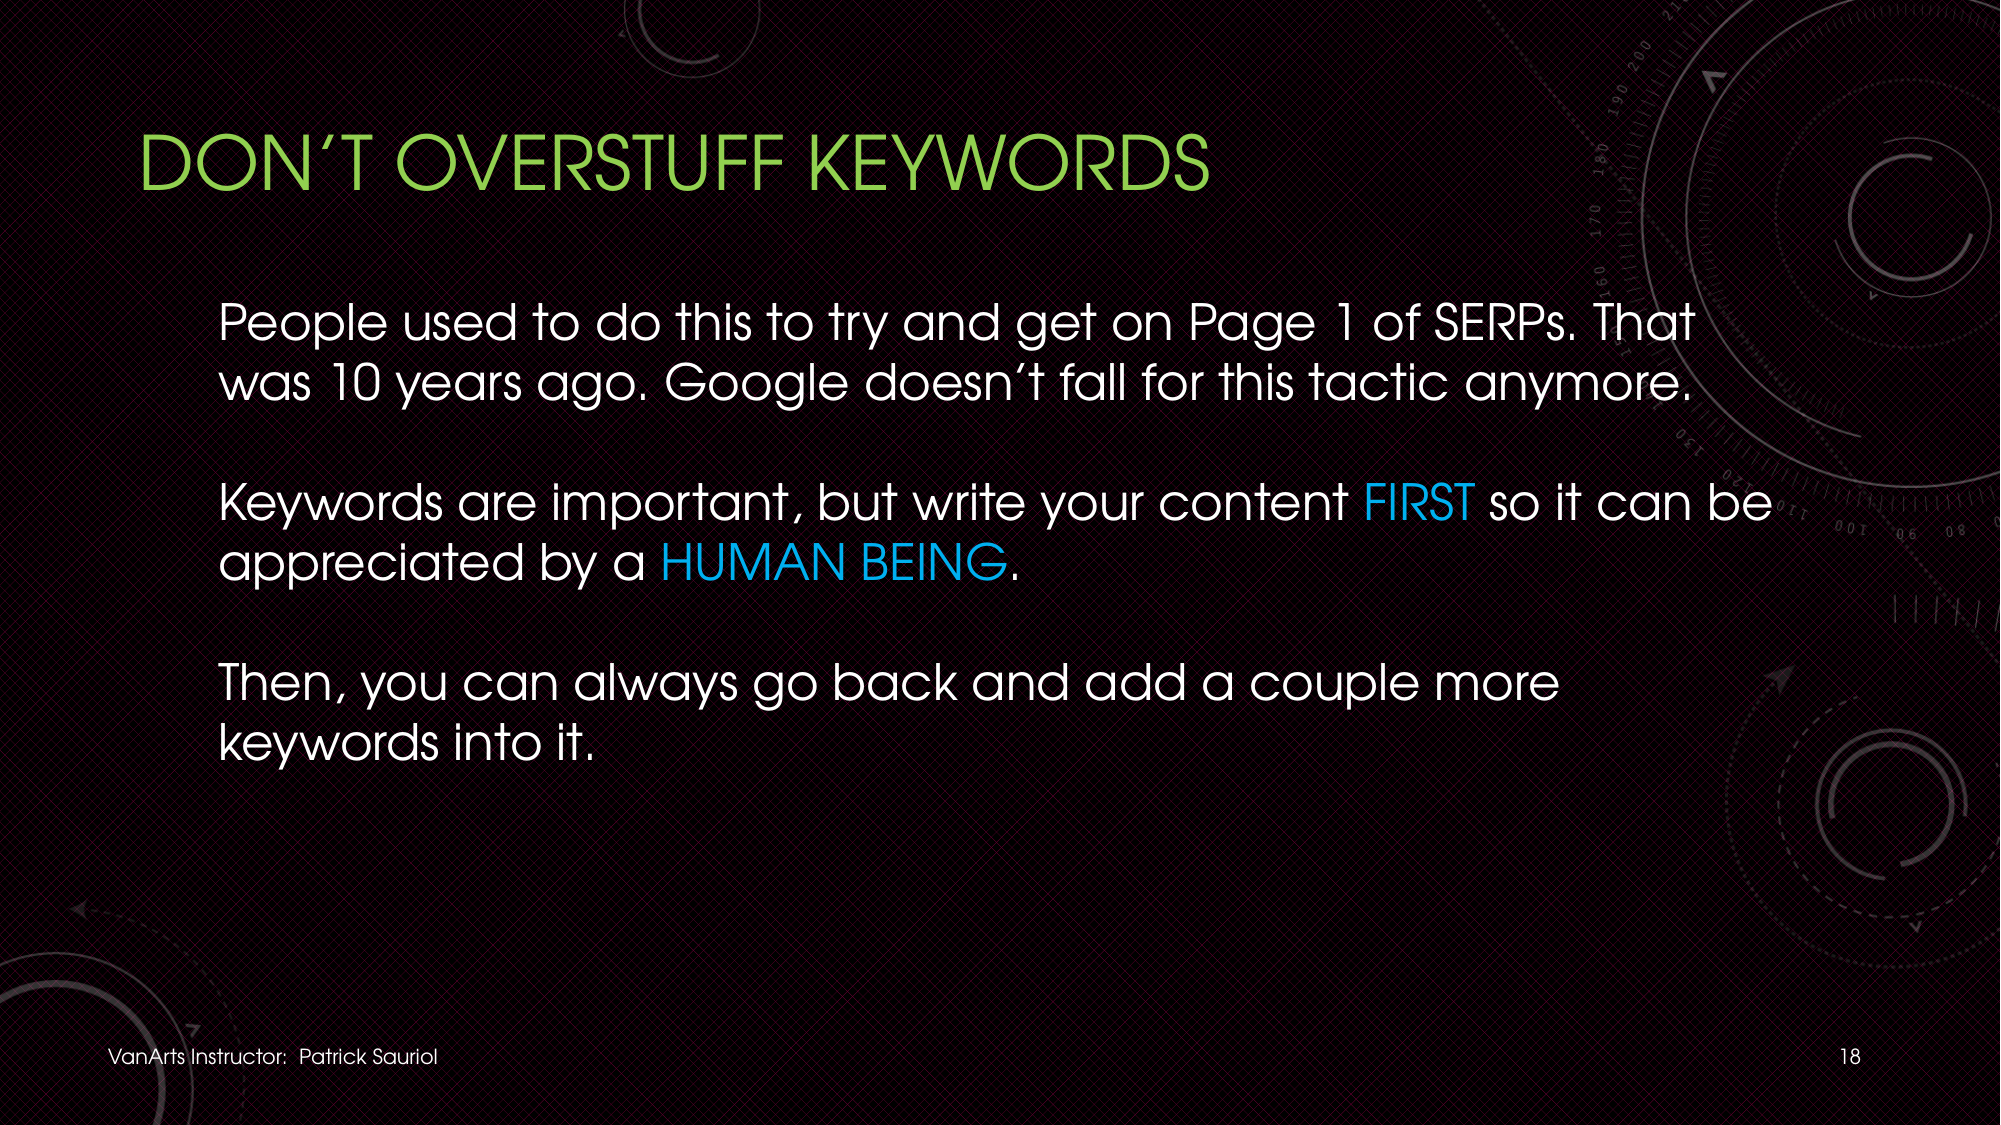

# Don’t overstuff keywords

People used to do this to try and get on Page 1 of SERPs. That was 10 years ago. Google doesn’t fall for this tactic anymore.

Keywords are important, but write your content FIRST so it can be appreciated by a HUMAN BEING.

Then, you can always go back and add a couple more keywords into it.

18
VanArts Instructor:  Patrick Sauriol